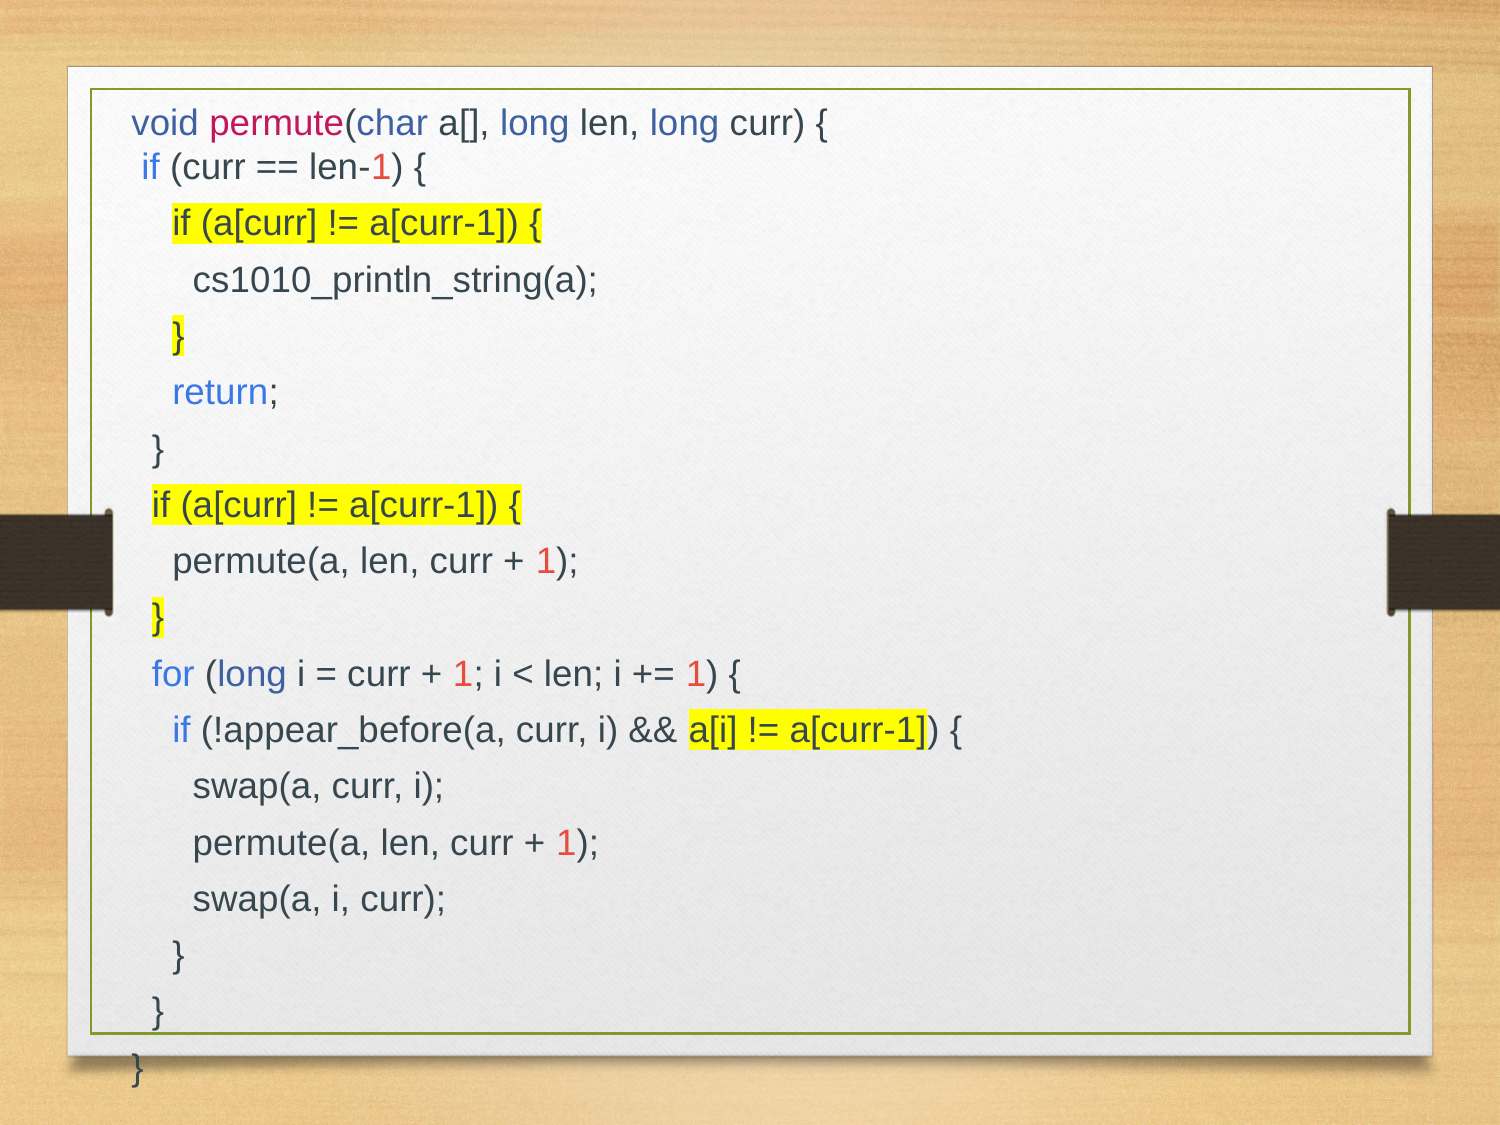

void permute(char a[], long len, long curr) {
 if (curr == len-1) {
    if (a[curr] != a[curr-1]) {
      cs1010_println_string(a);
    }
    return;
  }
  if (a[curr] != a[curr-1]) {
    permute(a, len, curr + 1);
  }
  for (long i = curr + 1; i < len; i += 1) {
    if (!appear_before(a, curr, i) && a[i] != a[curr-1]) {
      swap(a, curr, i);
      permute(a, len, curr + 1);
      swap(a, i, curr);
    }
  }
}